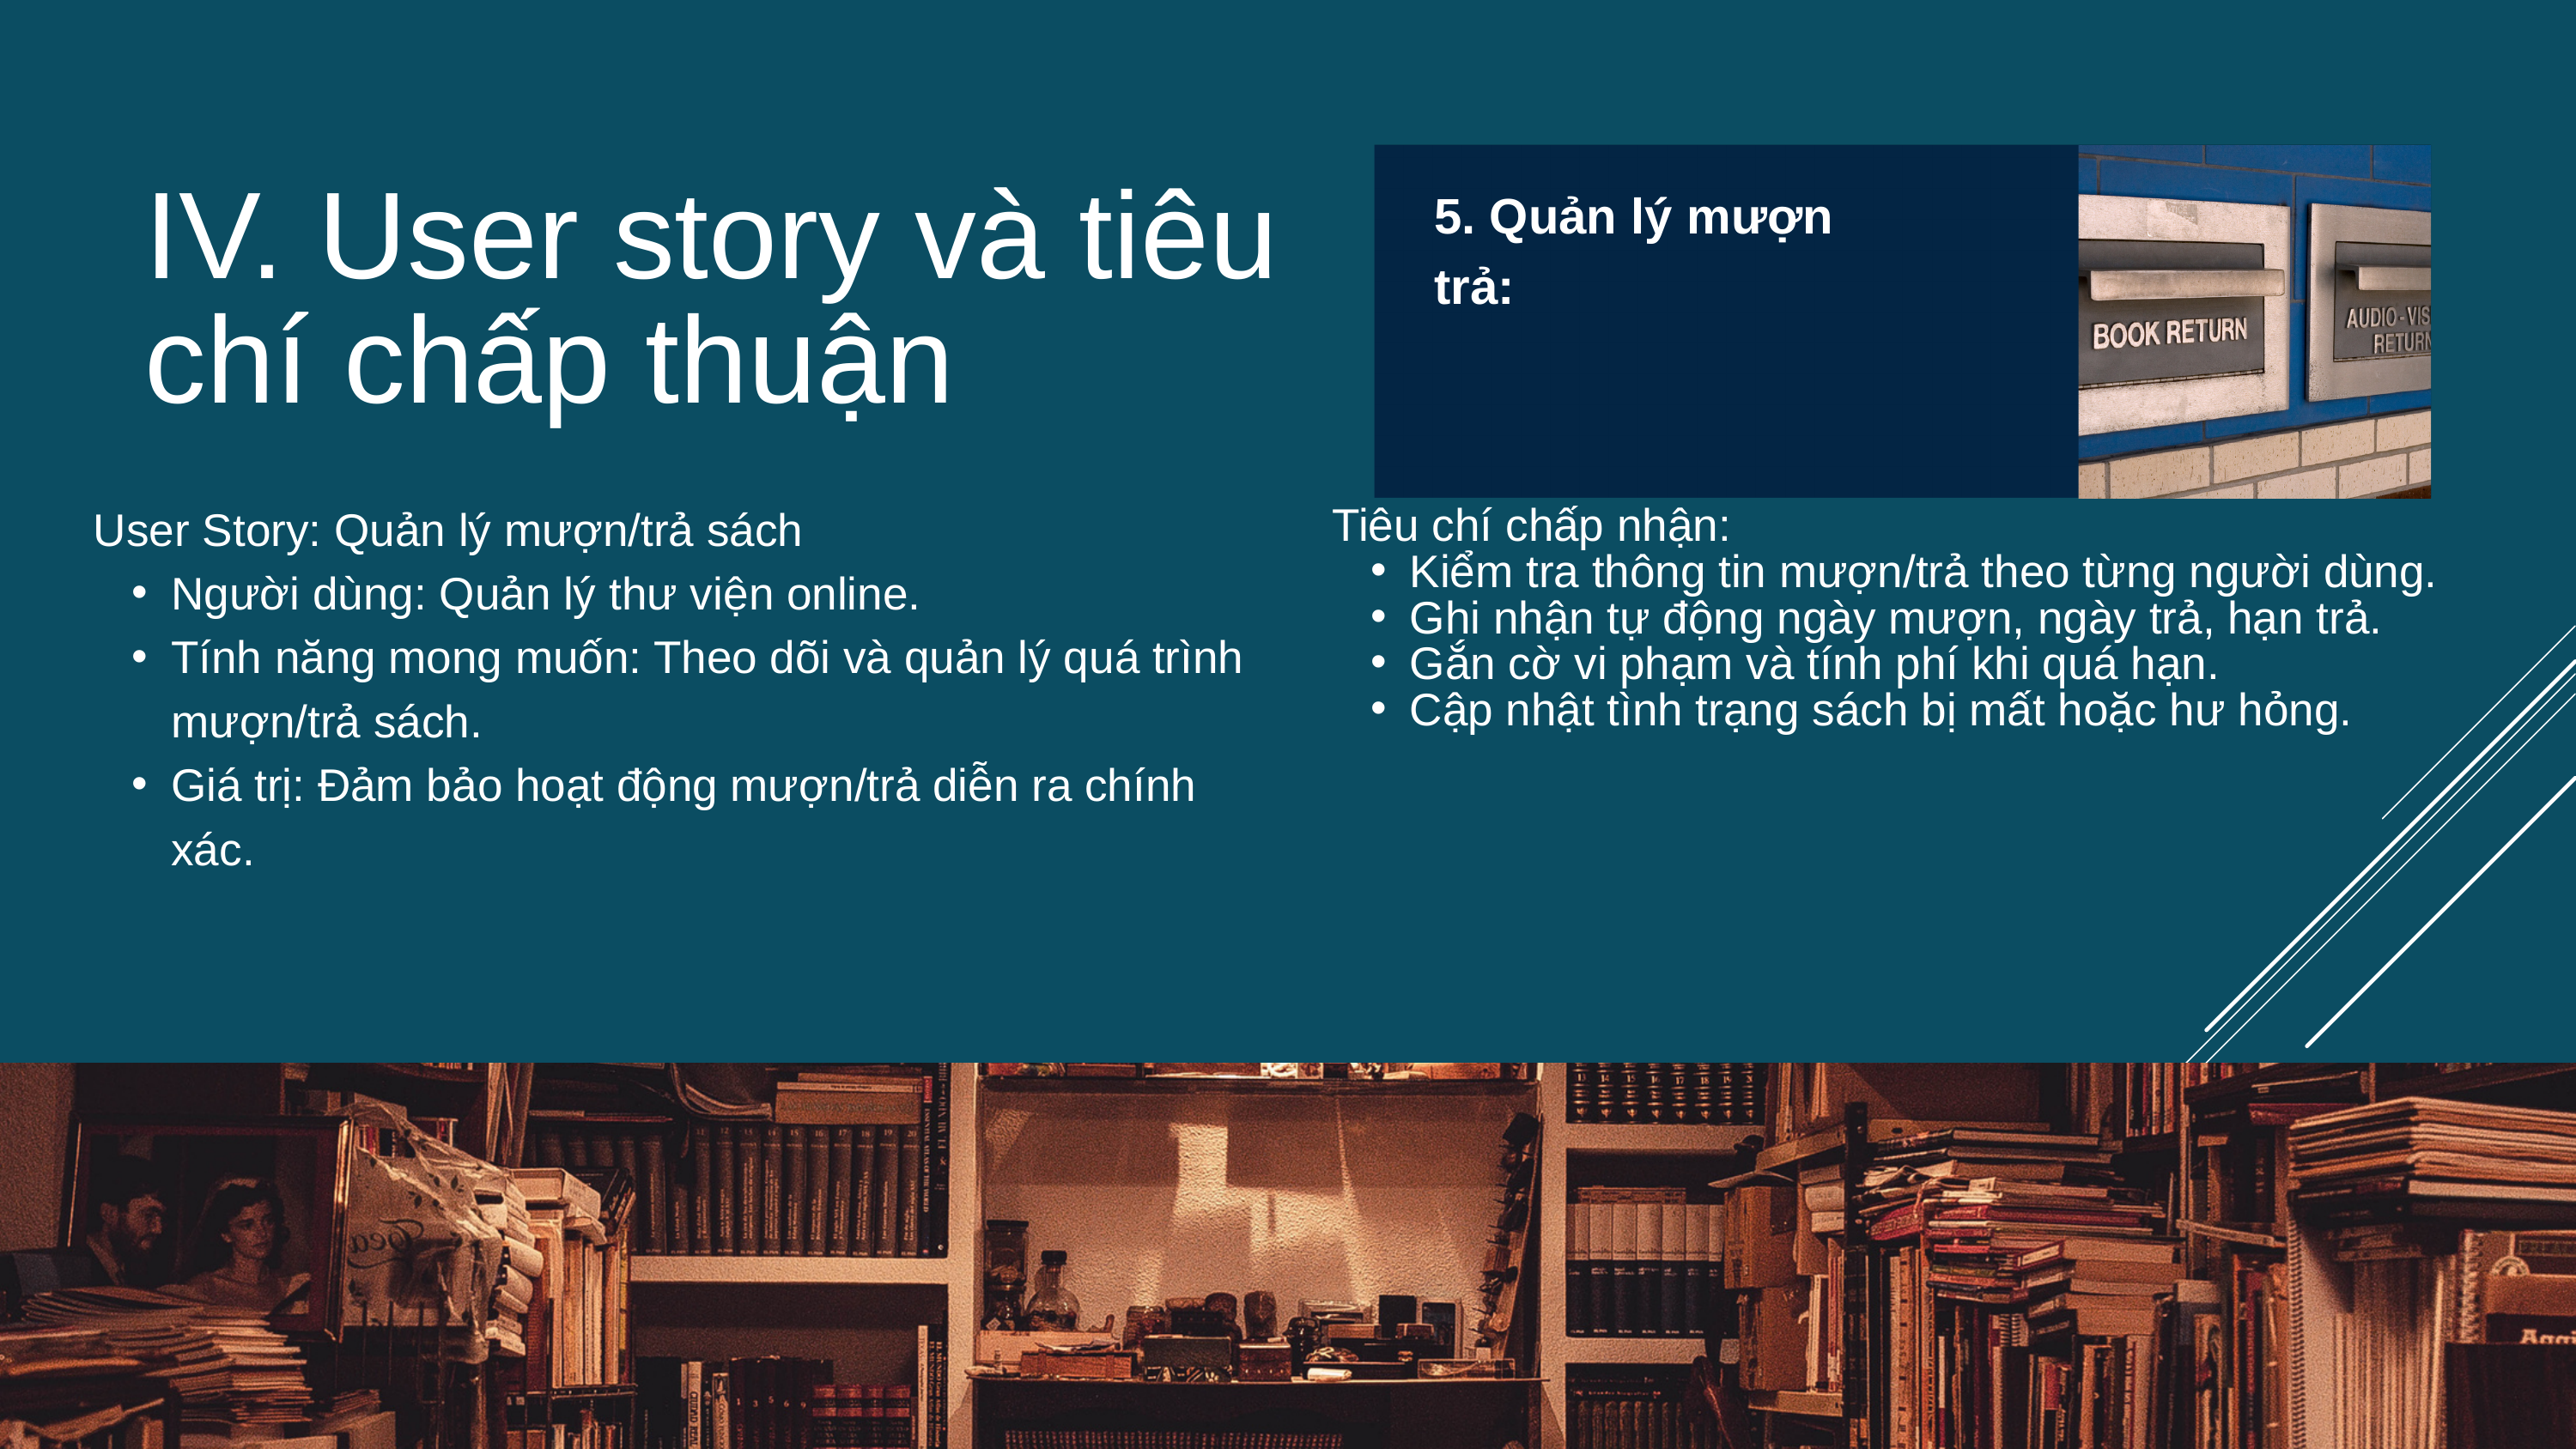

5. Quản lý mượn trả:

IV. User story và tiêu chí chấp thuận

User Story: Quản lý mượn/trả sách
Người dùng: Quản lý thư viện online.
Tính năng mong muốn: Theo dõi và quản lý quá trình mượn/trả sách.
Giá trị: Đảm bảo hoạt động mượn/trả diễn ra chính xác.

Tiêu chí chấp nhận:
Kiểm tra thông tin mượn/trả theo từng người dùng.
Ghi nhận tự động ngày mượn, ngày trả, hạn trả.
Gắn cờ vi phạm và tính phí khi quá hạn.
Cập nhật tình trạng sách bị mất hoặc hư hỏng.